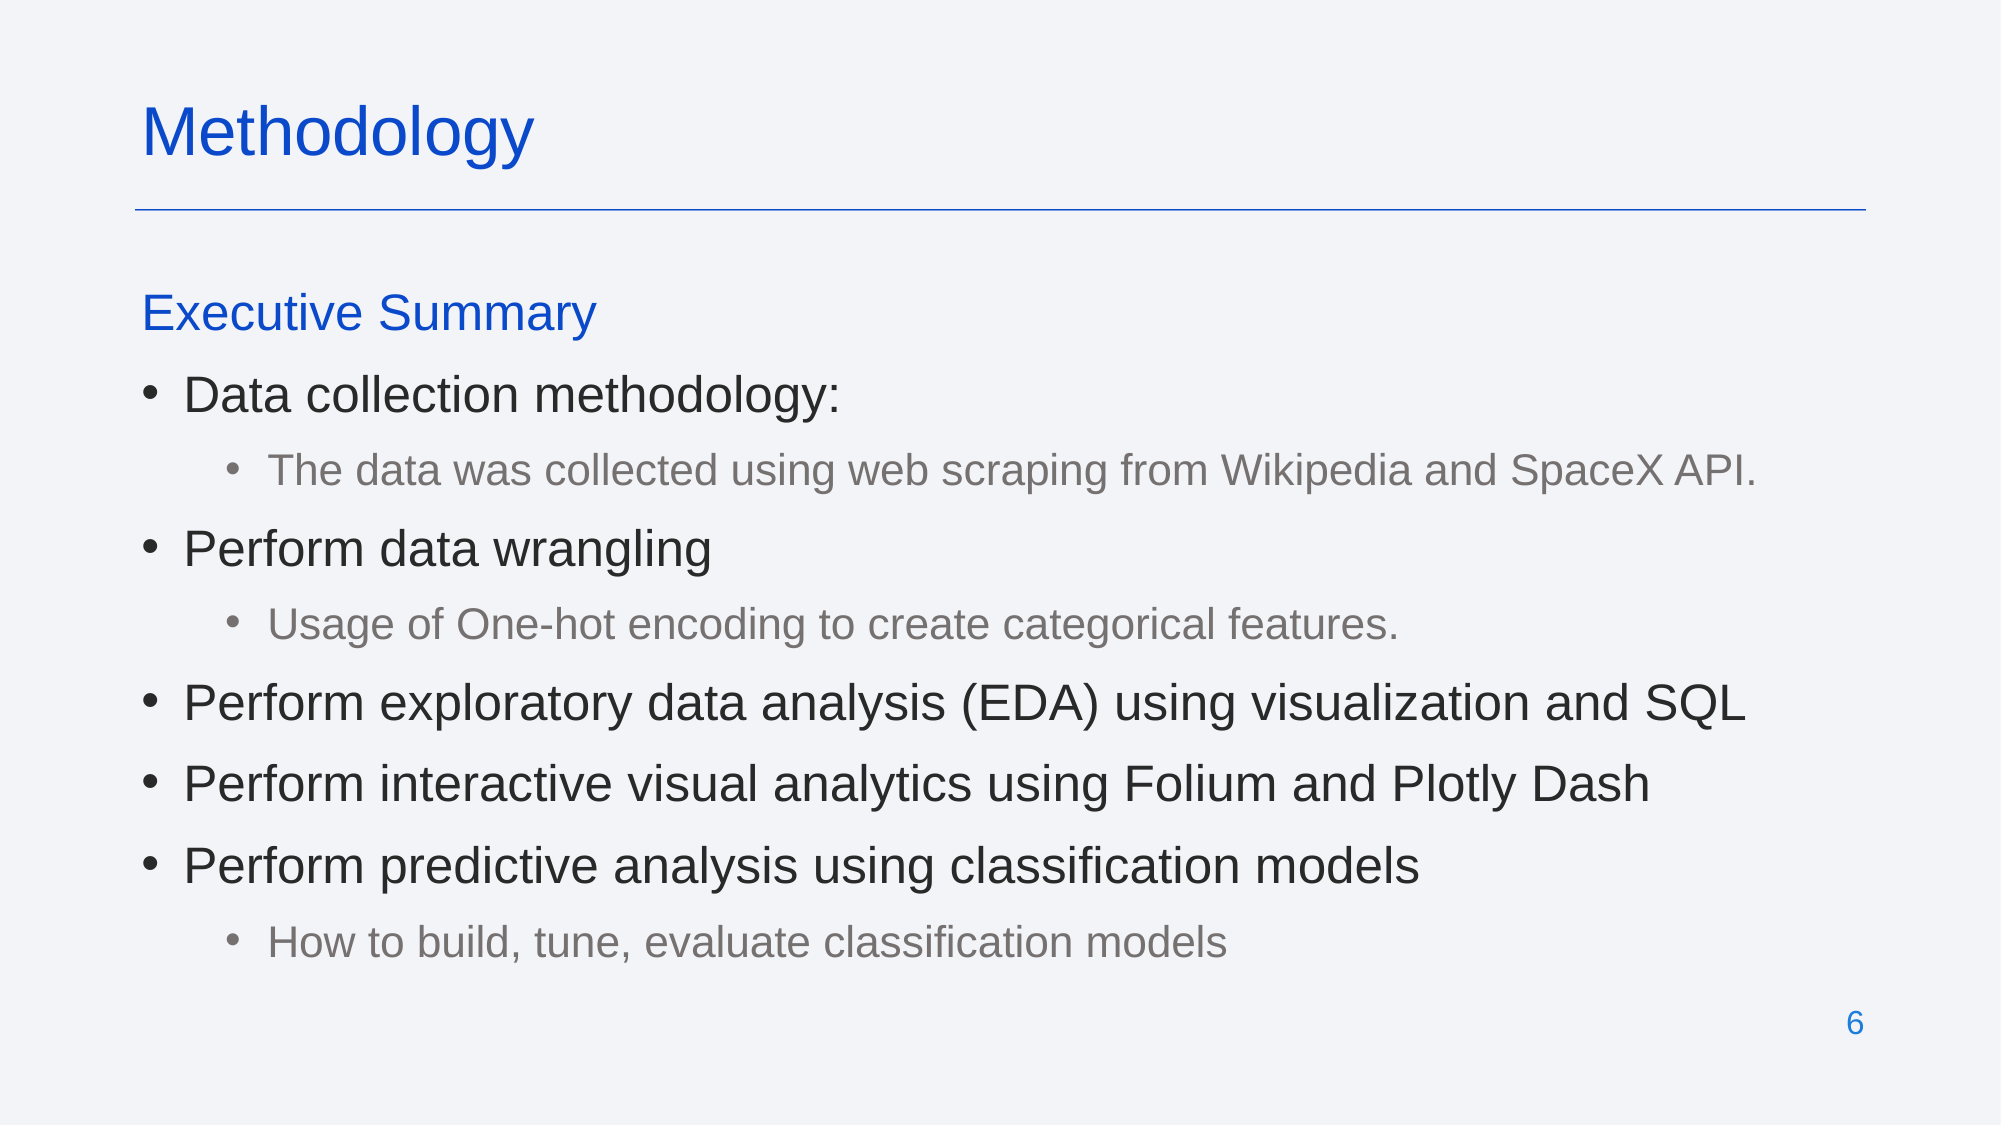

Methodology
Executive Summary
Data collection methodology:
The data was collected using web scraping from Wikipedia and SpaceX API.
Perform data wrangling
Usage of One-hot encoding to create categorical features.
Perform exploratory data analysis (EDA) using visualization and SQL
Perform interactive visual analytics using Folium and Plotly Dash
Perform predictive analysis using classification models
How to build, tune, evaluate classification models

6